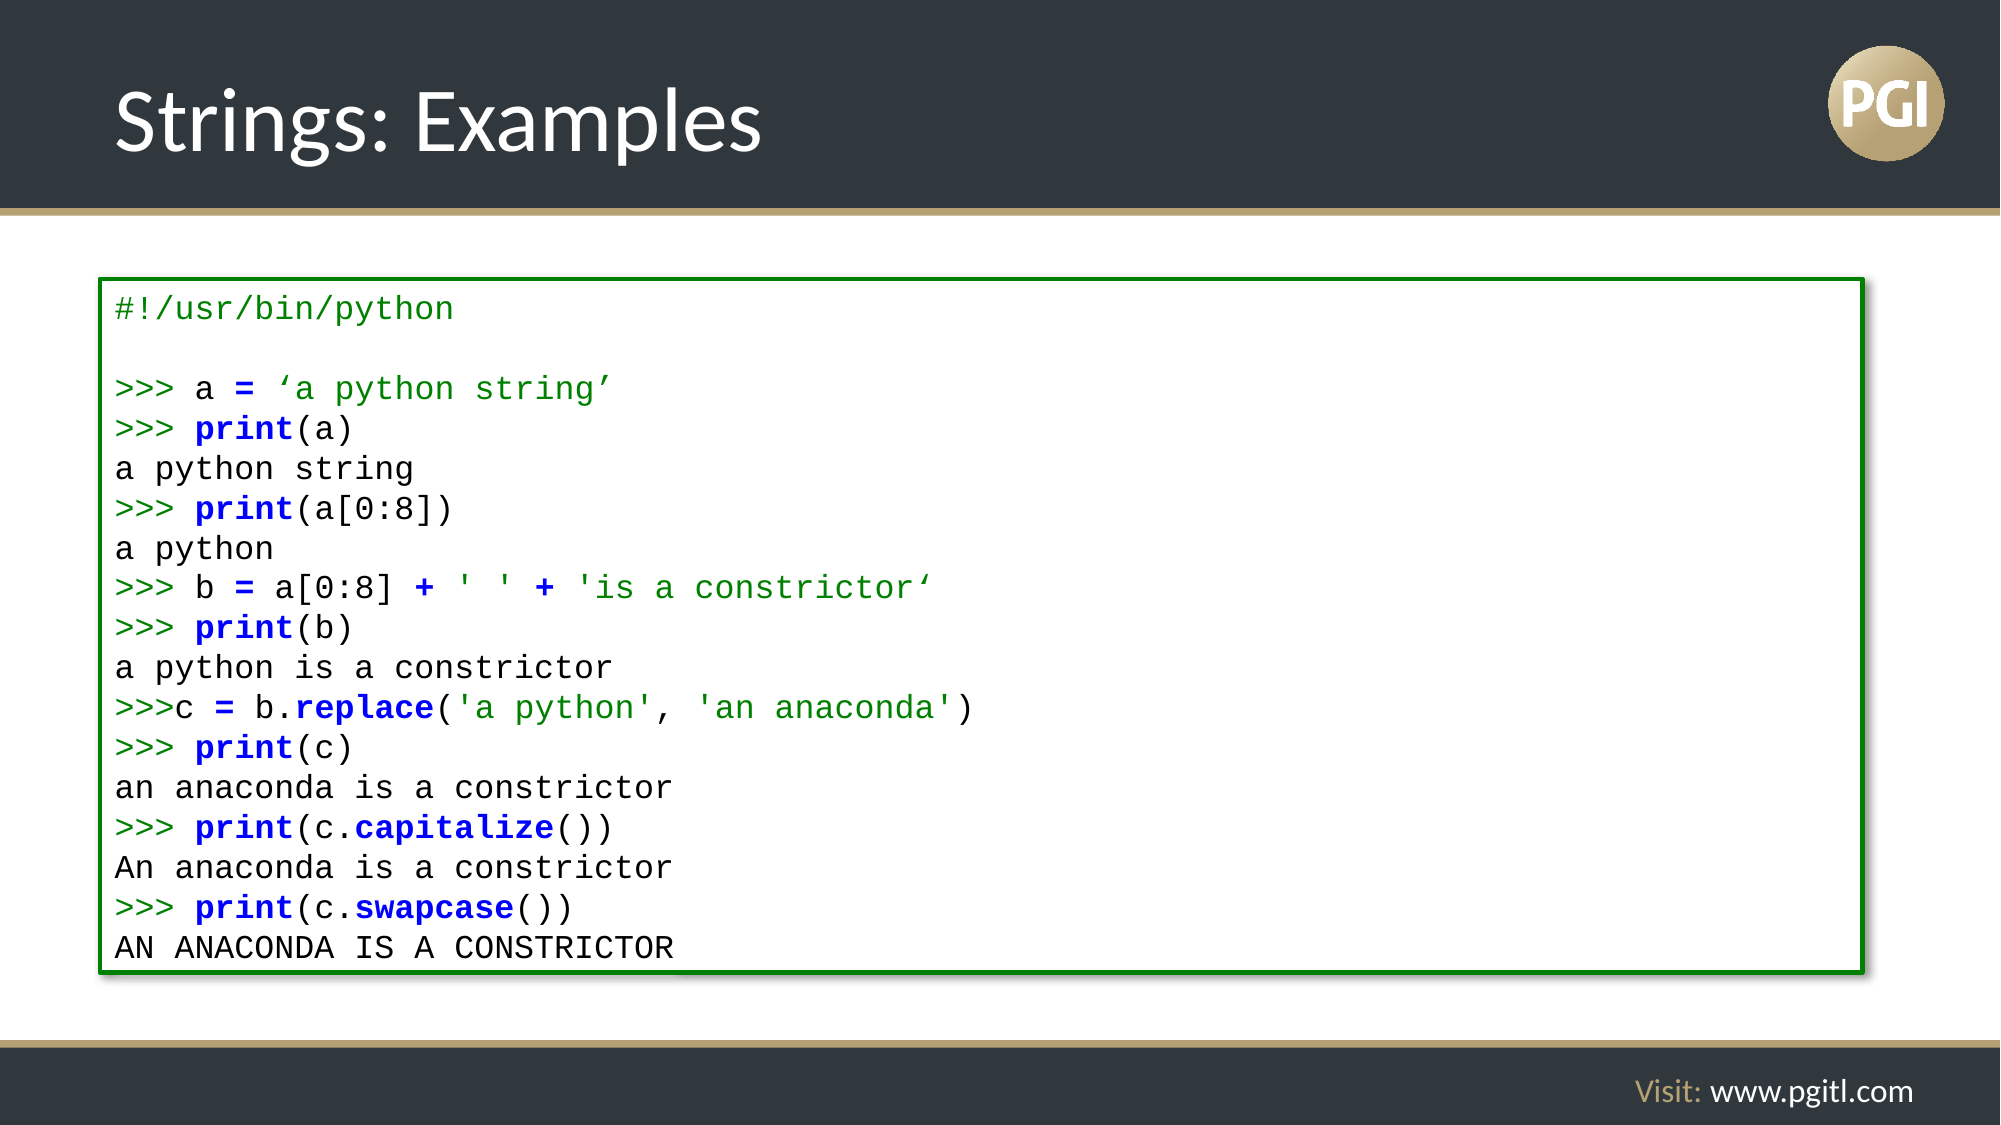

# Strings: Examples
#!/usr/bin/python

>>> a = ‘a python string’
>>> print(a)
a python string
>>> print(a[0:8])
a python
>>> b = a[0:8] + ' ' + 'is a constrictor‘
>>> print(b)
a python is a constrictor
>>>c = b.replace('a python', 'an anaconda')
>>> print(c)
an anaconda is a constrictor
>>> print(c.capitalize())
An anaconda is a constrictor
>>> print(c.swapcase())
AN ANACONDA IS A CONSTRICTOR